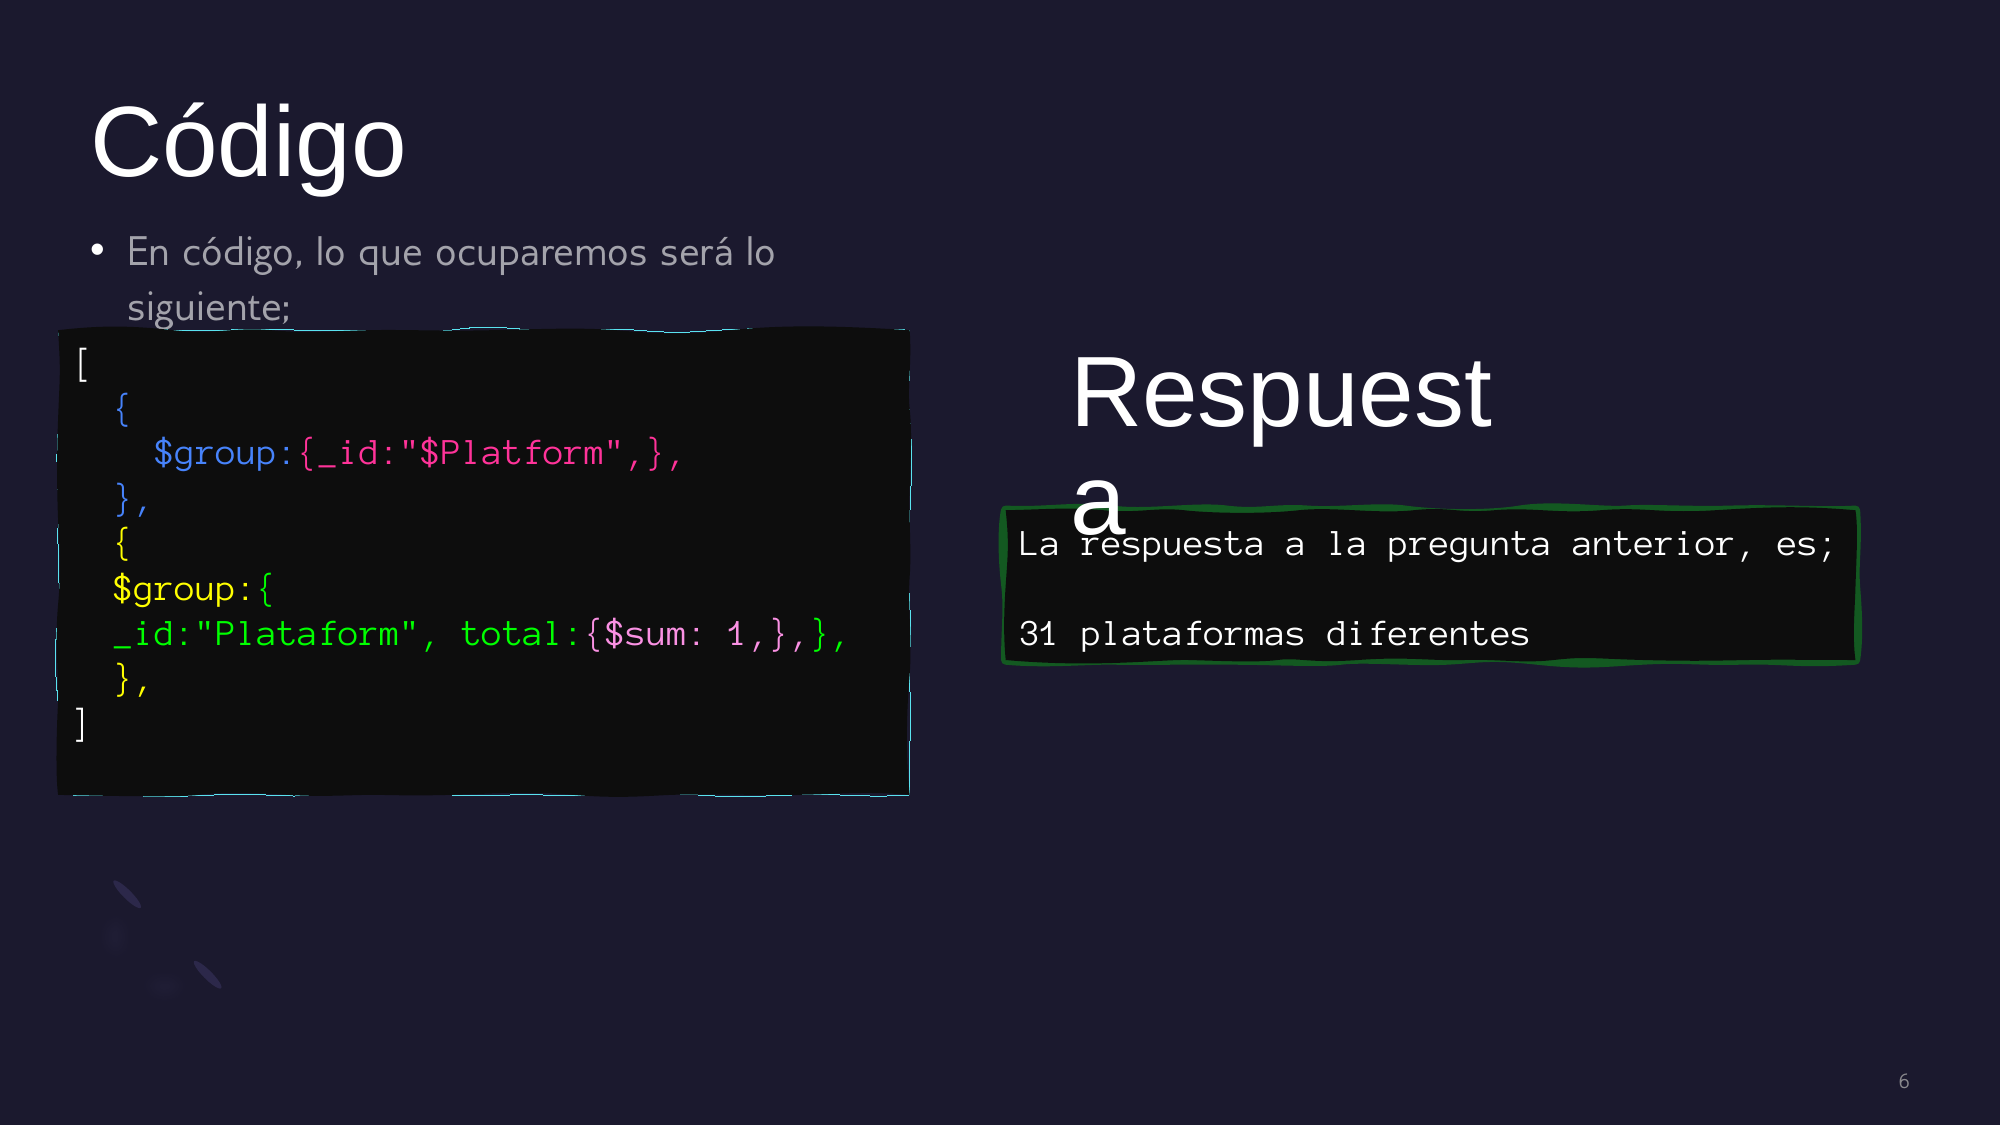

# Código
En código, lo que ocuparemos será lo siguiente;

[
  {
    $group:{_id:"$Platform",},
  },
  {
  $group:{
  _id:"Plataform", total:{$sum: 1,},},
  },
]

Respuesta
La respuesta a la pregunta anterior, es;

31 plataformas diferentes
6